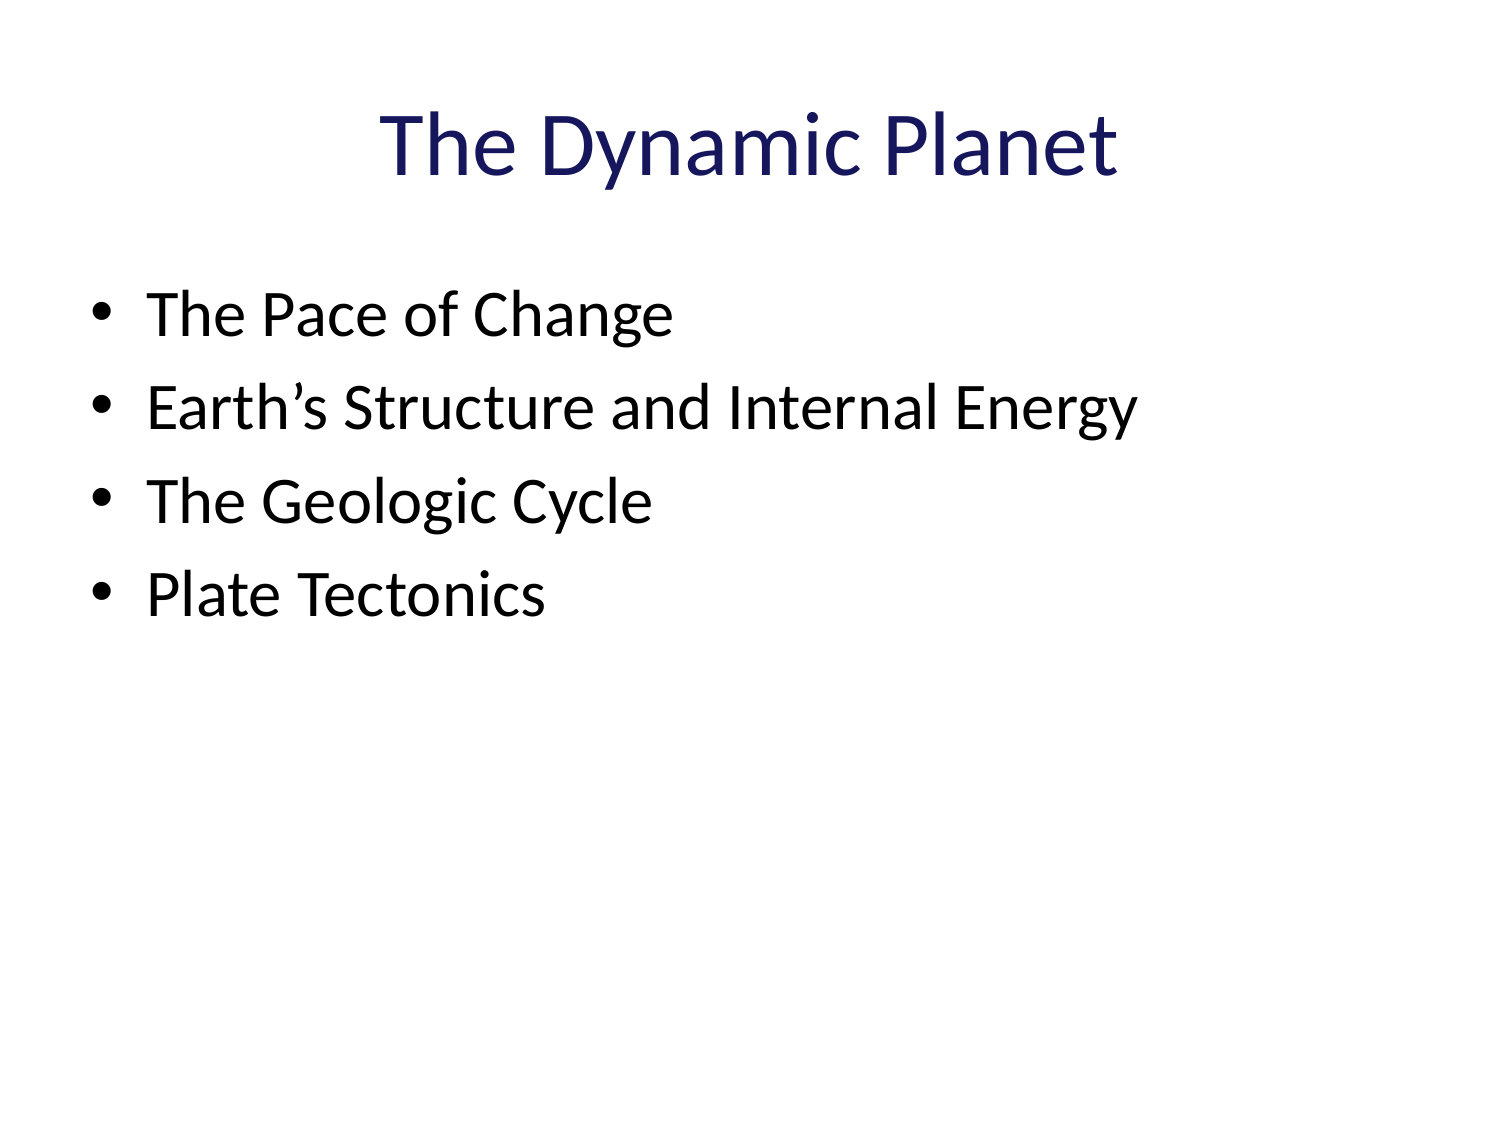

# The Dynamic Planet
The Pace of Change
Earth’s Structure and Internal Energy
The Geologic Cycle
Plate Tectonics